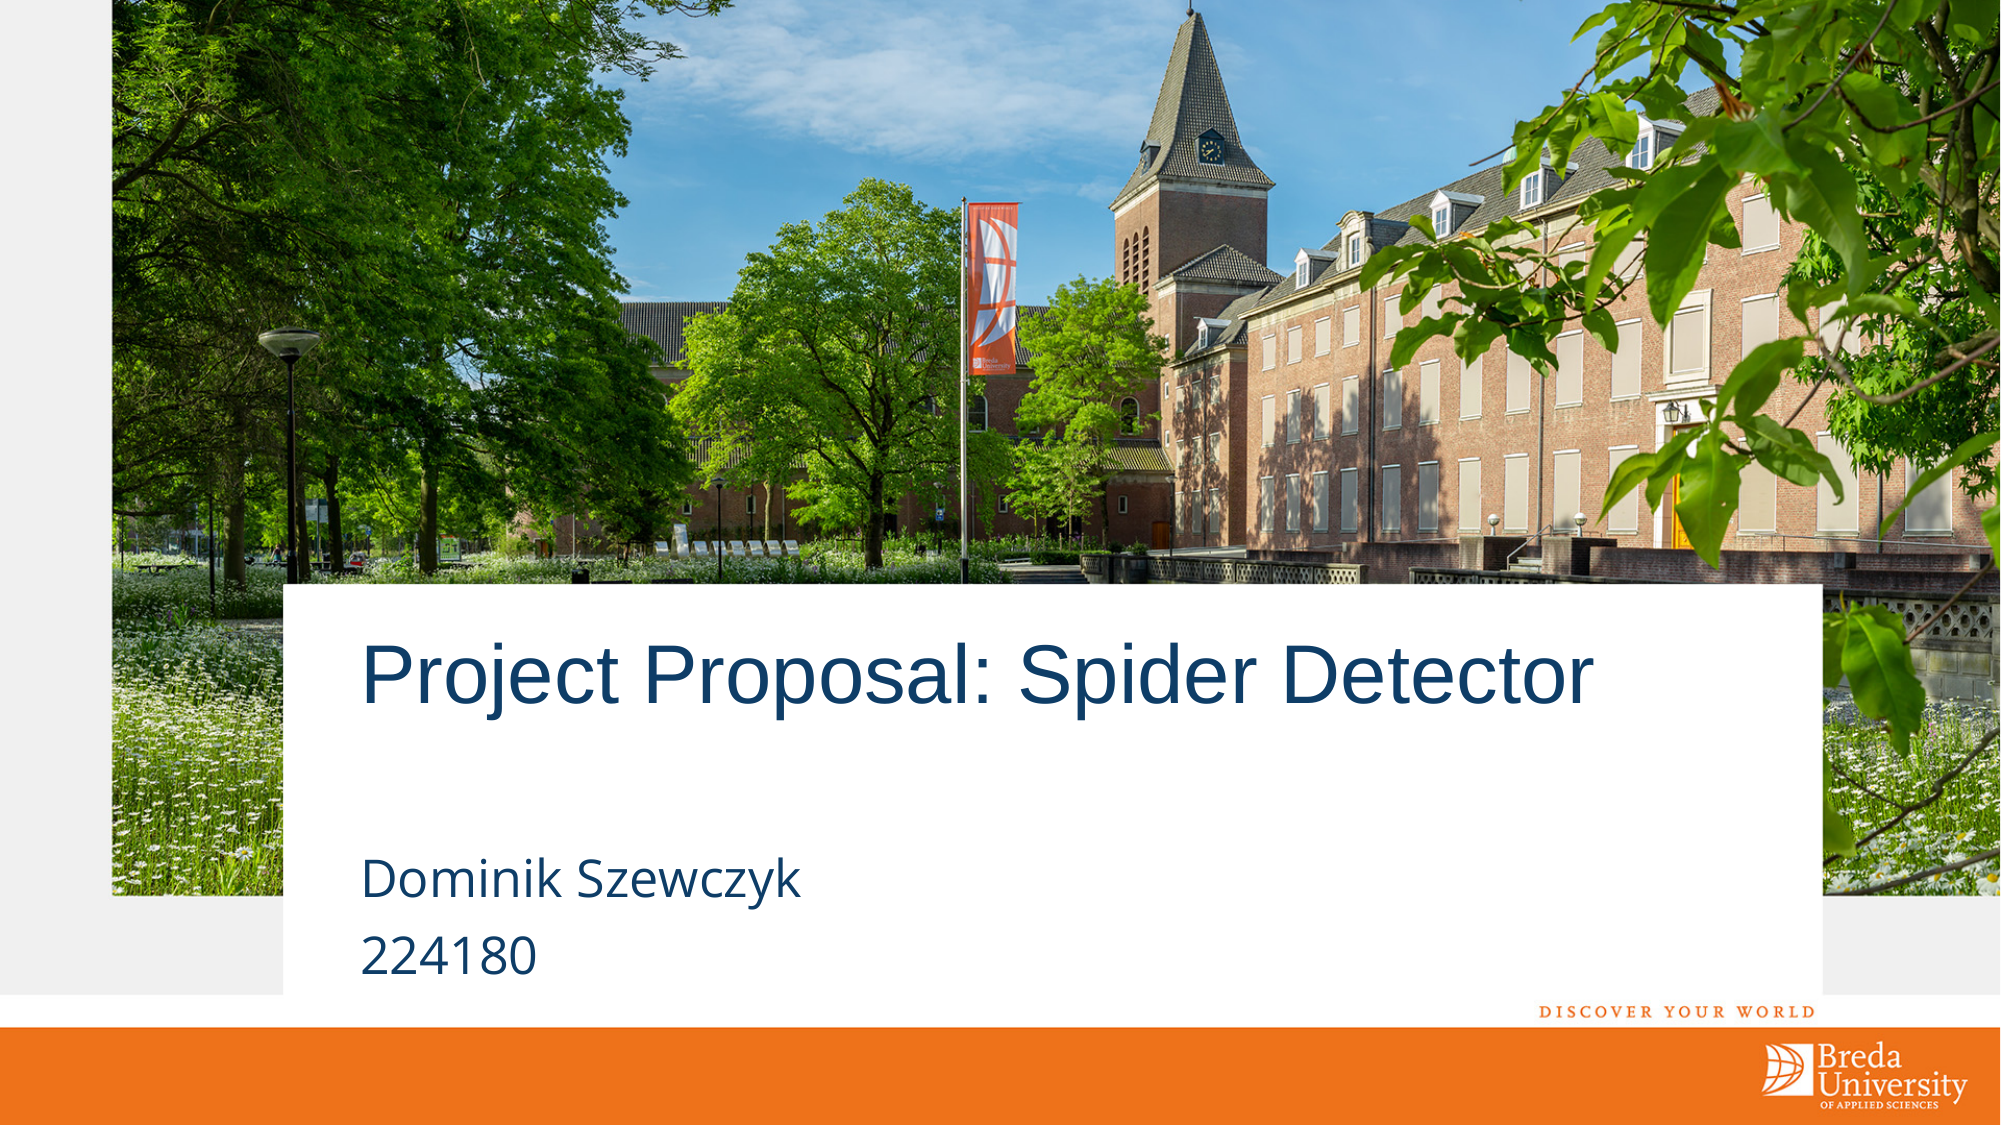

# Project Proposal: Spider Detector
Dominik Szewczyk
224180